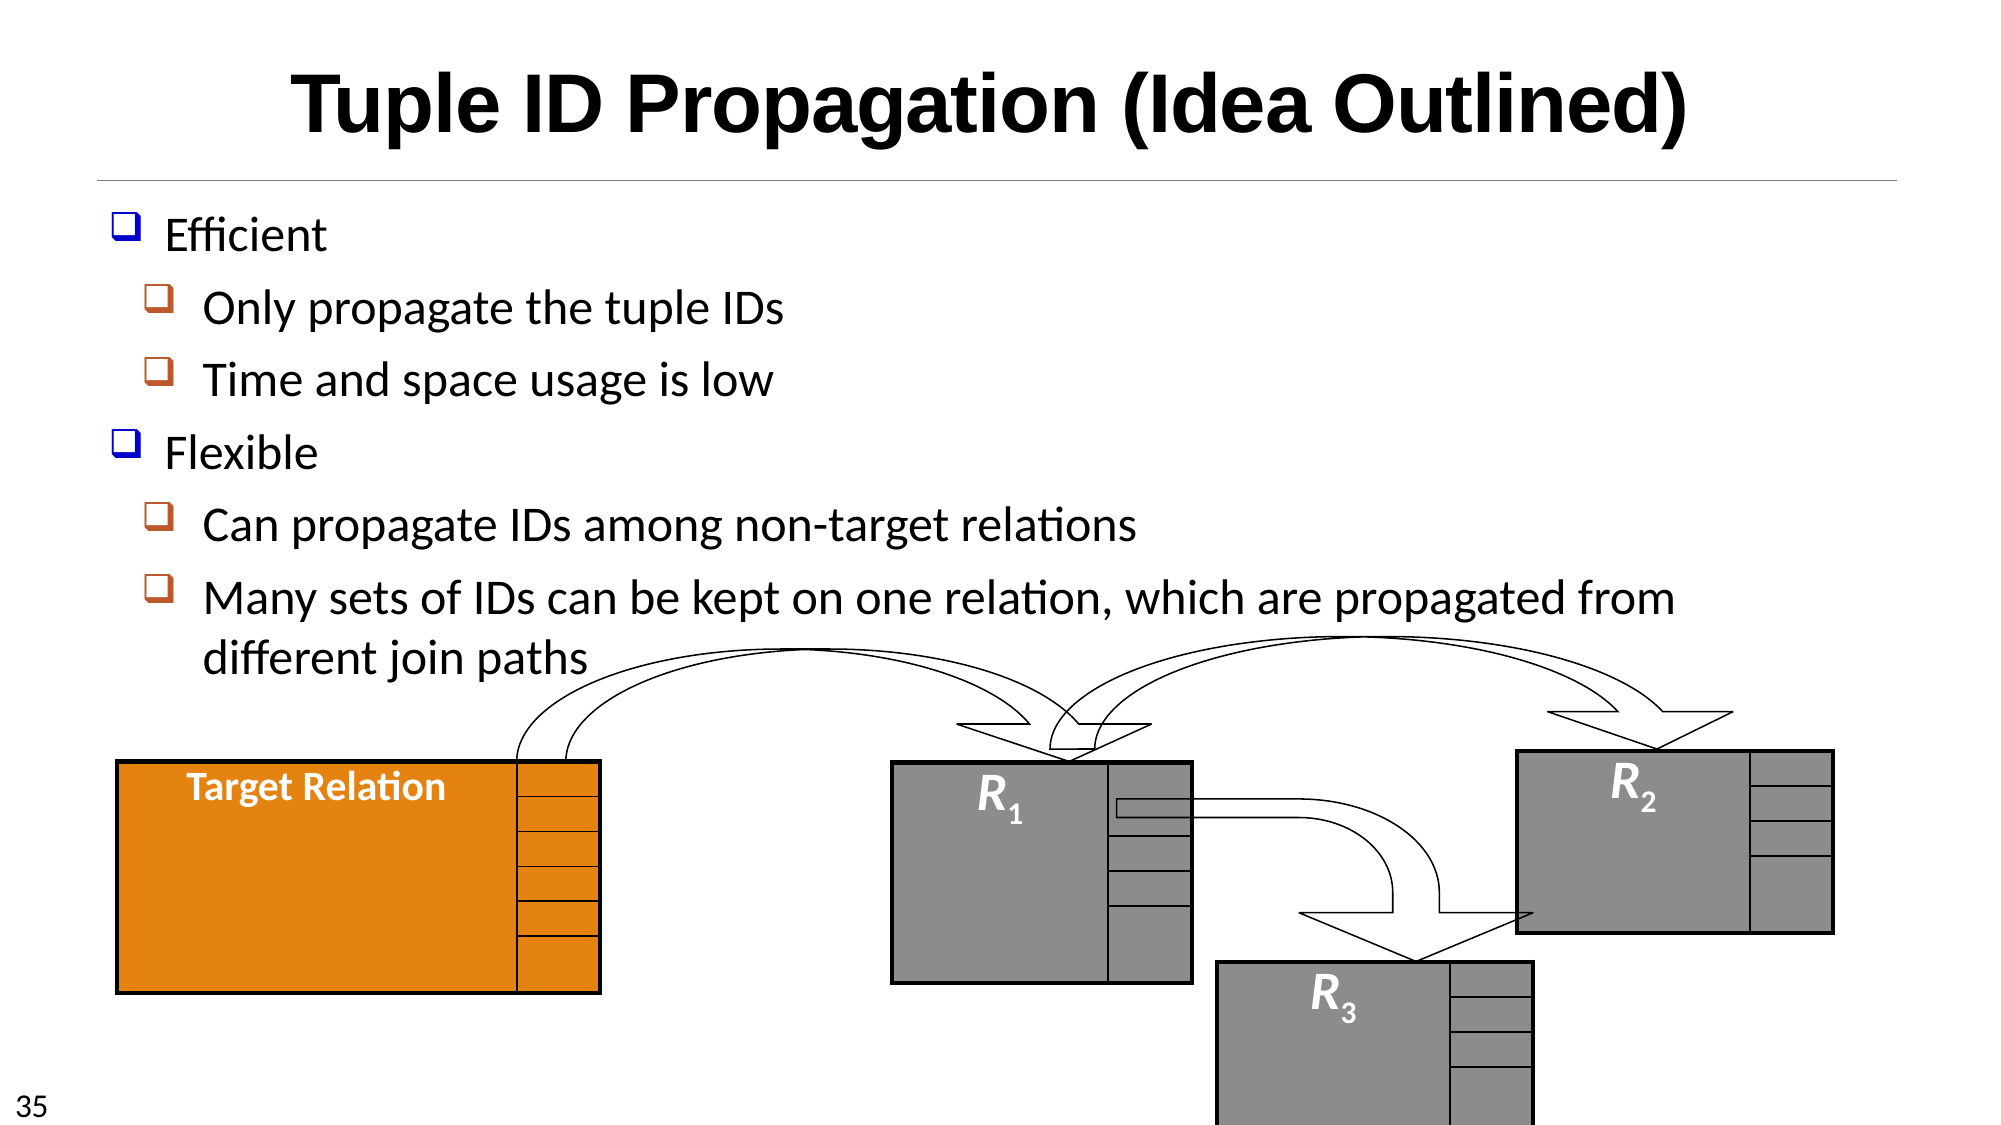

Tuple ID Propagation (Idea Outlined)
Efficient
Only propagate the tuple IDs
Time and space usage is low
Flexible
Can propagate IDs among non-target relations
Many sets of IDs can be kept on one relation, which are propagated from different join paths

| R2 |  |
| --- | --- |
|  |  |
|  |  |
|  |  |
| Target Relation |  |
| --- | --- |
|  |  |
|  |  |
|  |  |
|  |  |
|  |  |
| R1 |  |
| --- | --- |
|  |  |
|  |  |
|  |  |
| R3 |  |
| --- | --- |
|  |  |
|  |  |
|  |  |